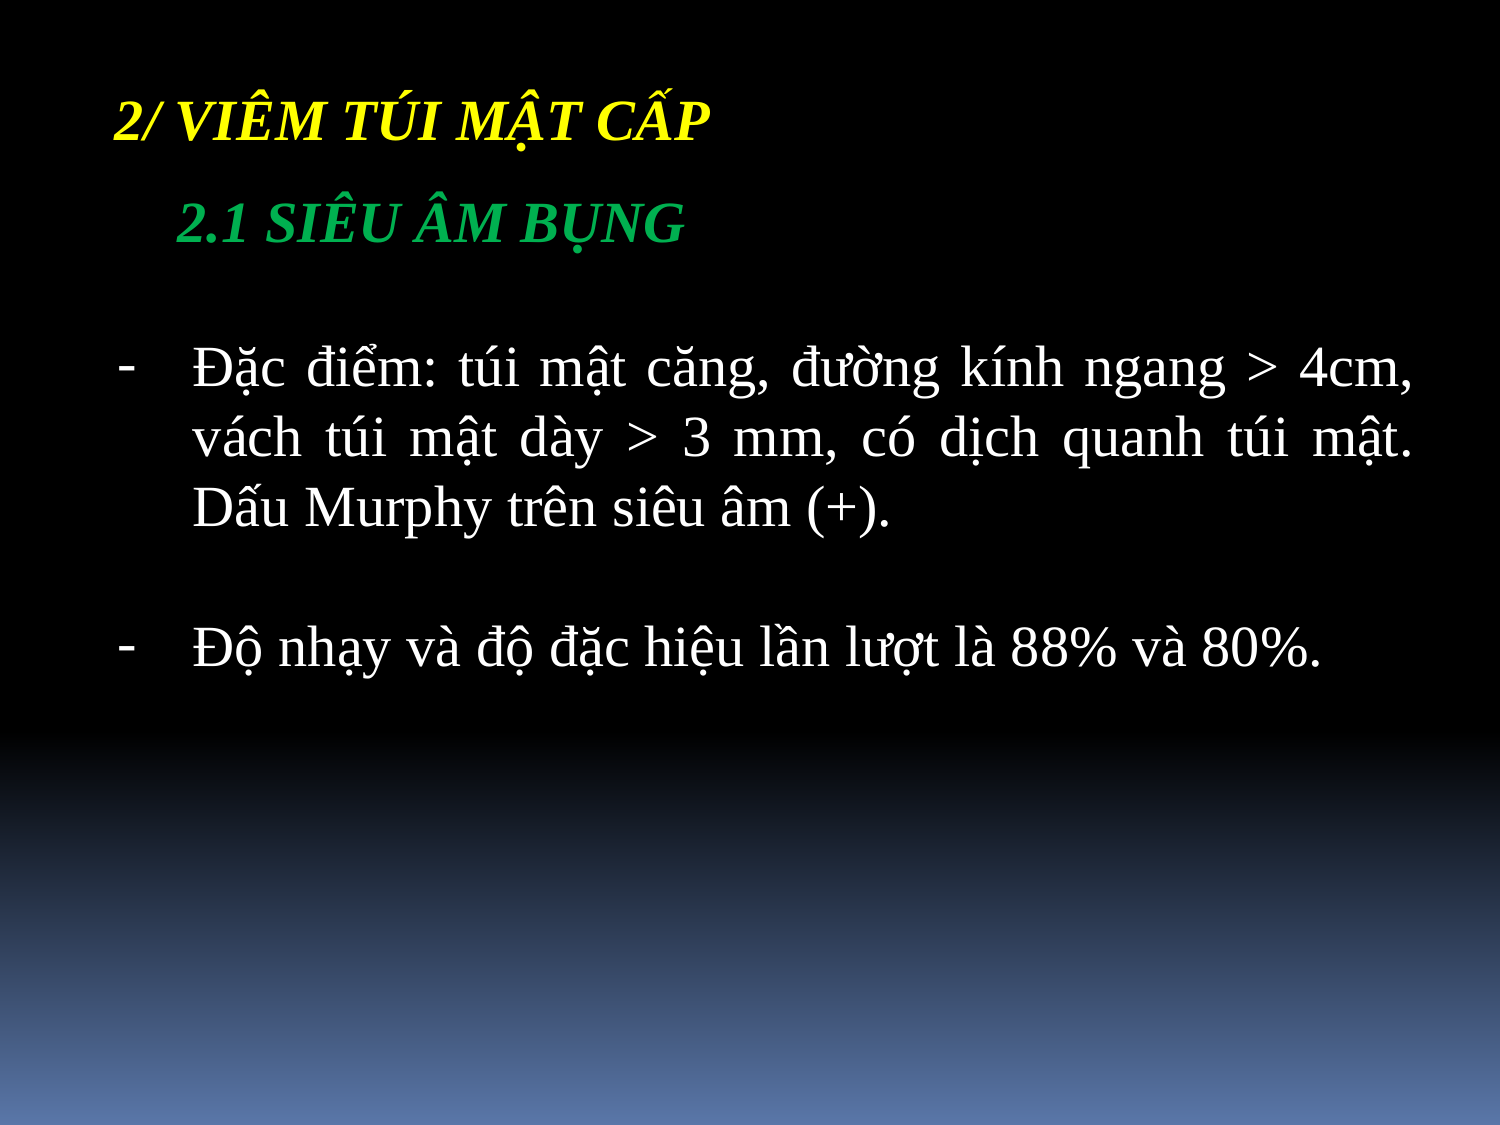

2/ VIÊM TÚI MẬT CẤP
2.1 SIÊU ÂM BỤNG
Đặc điểm: túi mật căng, đường kính ngang > 4cm, vách túi mật dày > 3 mm, có dịch quanh túi mật. Dấu Murphy trên siêu âm (+).

Độ nhạy và độ đặc hiệu lần lượt là 88% và 80%.